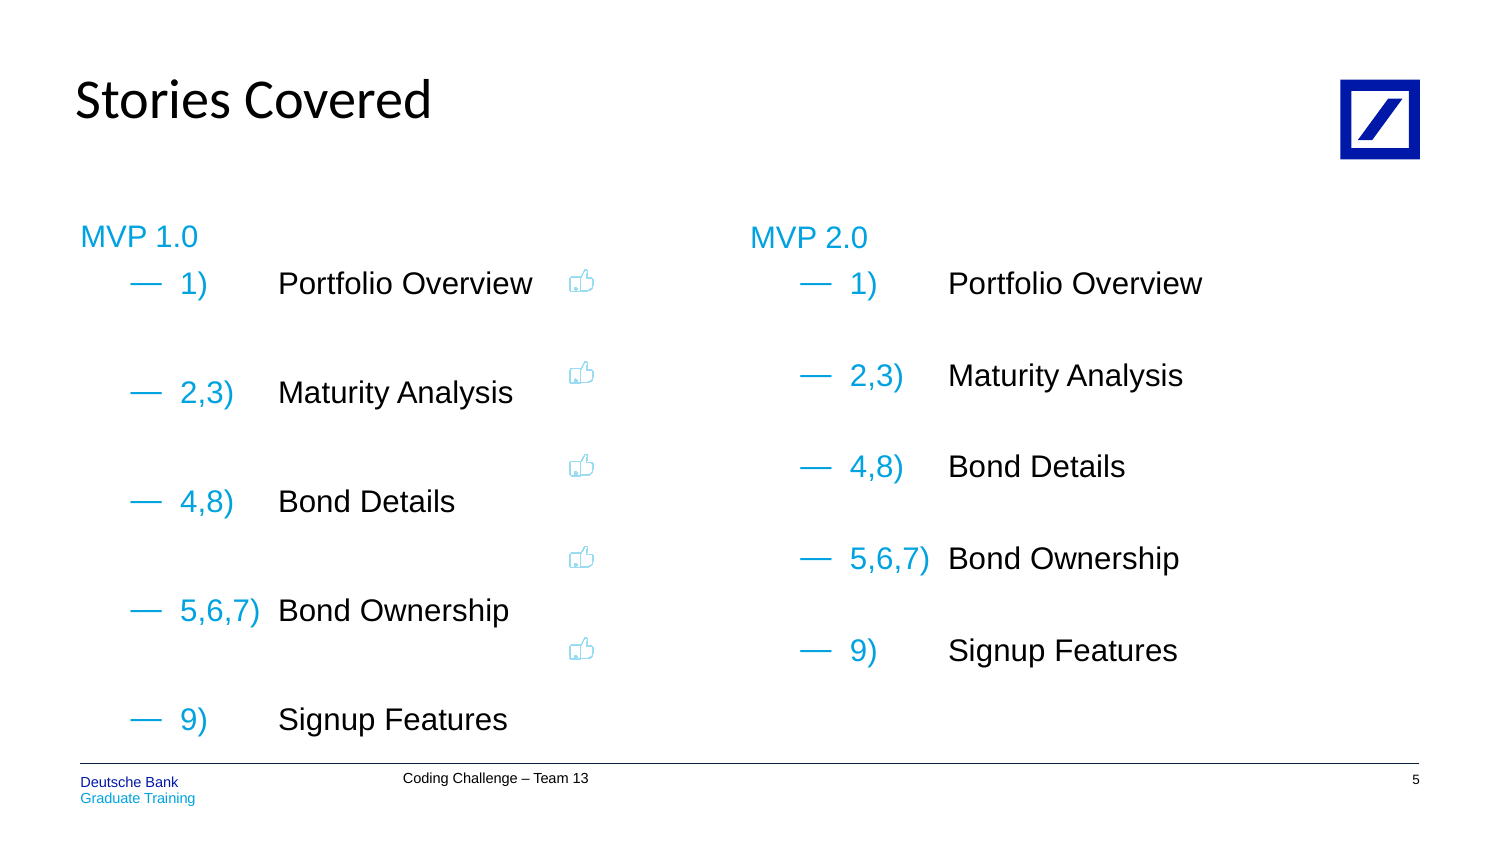

# Stories Covered
MVP 1.0
1)        Portfolio Overview

2,3)     Maturity Analysis

4,8)     Bond Details

5,6,7)  Bond Ownership

9)        Signup Features
MVP 2.0
1)        Portfolio Overview

2,3)     Maturity Analysis

4,8)     Bond Details

5,6,7)  Bond Ownership

9)        Signup Features

5